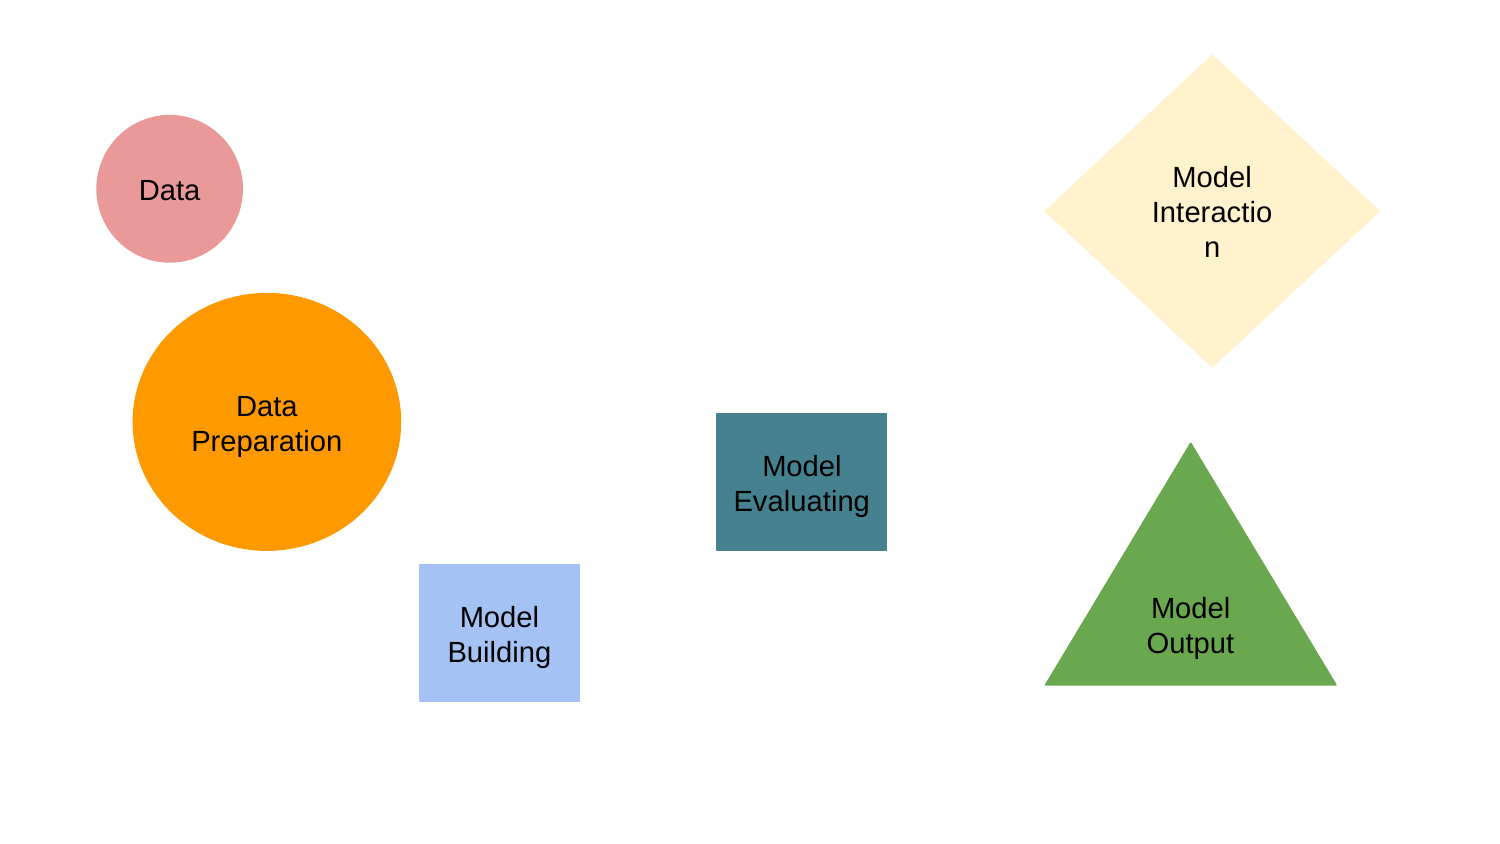

Model Interaction
Data
Data Preparation
Model Evaluating
Model Output
Model Building